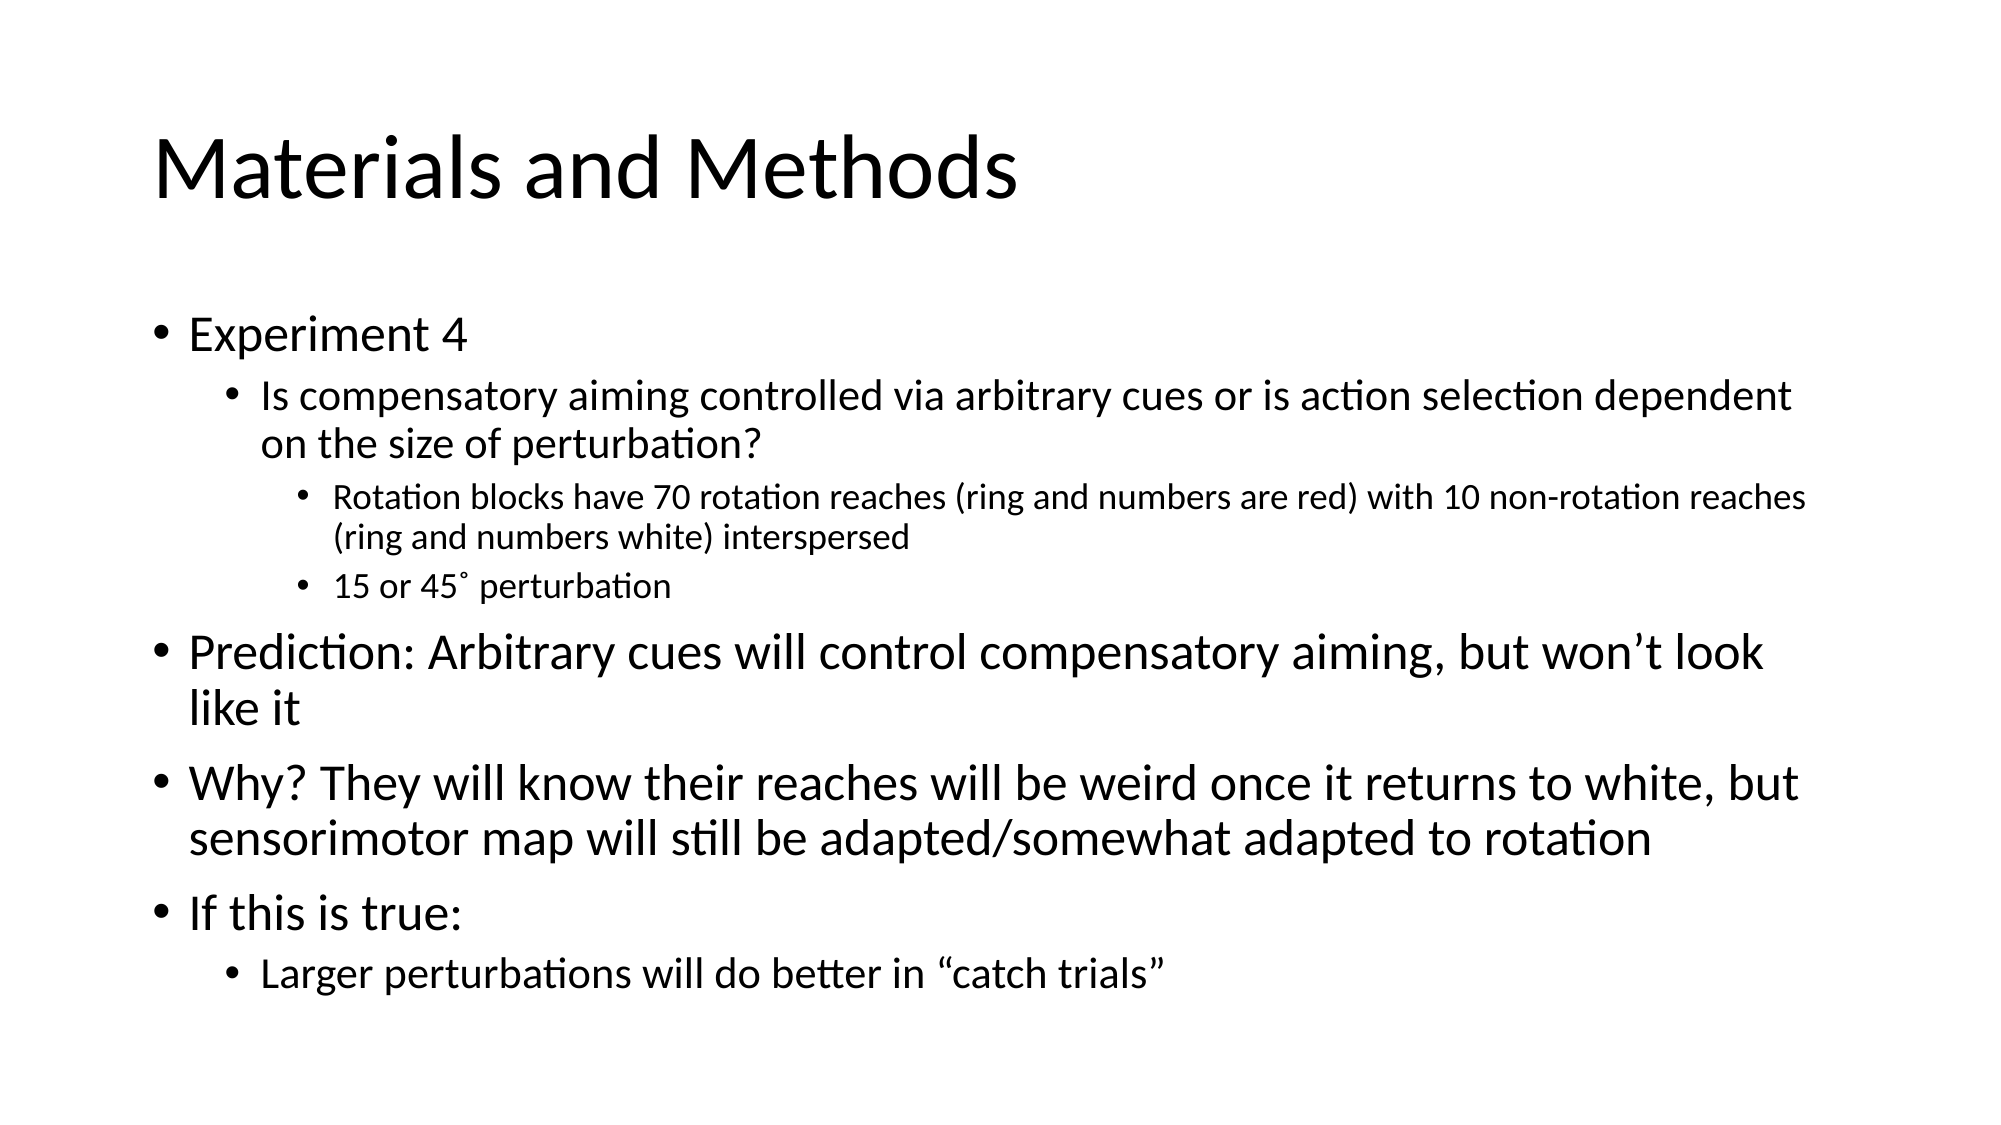

# Materials and Methods
Experiment 4
Is compensatory aiming controlled via arbitrary cues or is action selection dependent on the size of perturbation?
Rotation blocks have 70 rotation reaches (ring and numbers are red) with 10 non-rotation reaches (ring and numbers white) interspersed
15 or 45˚ perturbation
Prediction: Arbitrary cues will control compensatory aiming, but won’t look like it
Why? They will know their reaches will be weird once it returns to white, but sensorimotor map will still be adapted/somewhat adapted to rotation
If this is true:
Larger perturbations will do better in “catch trials”